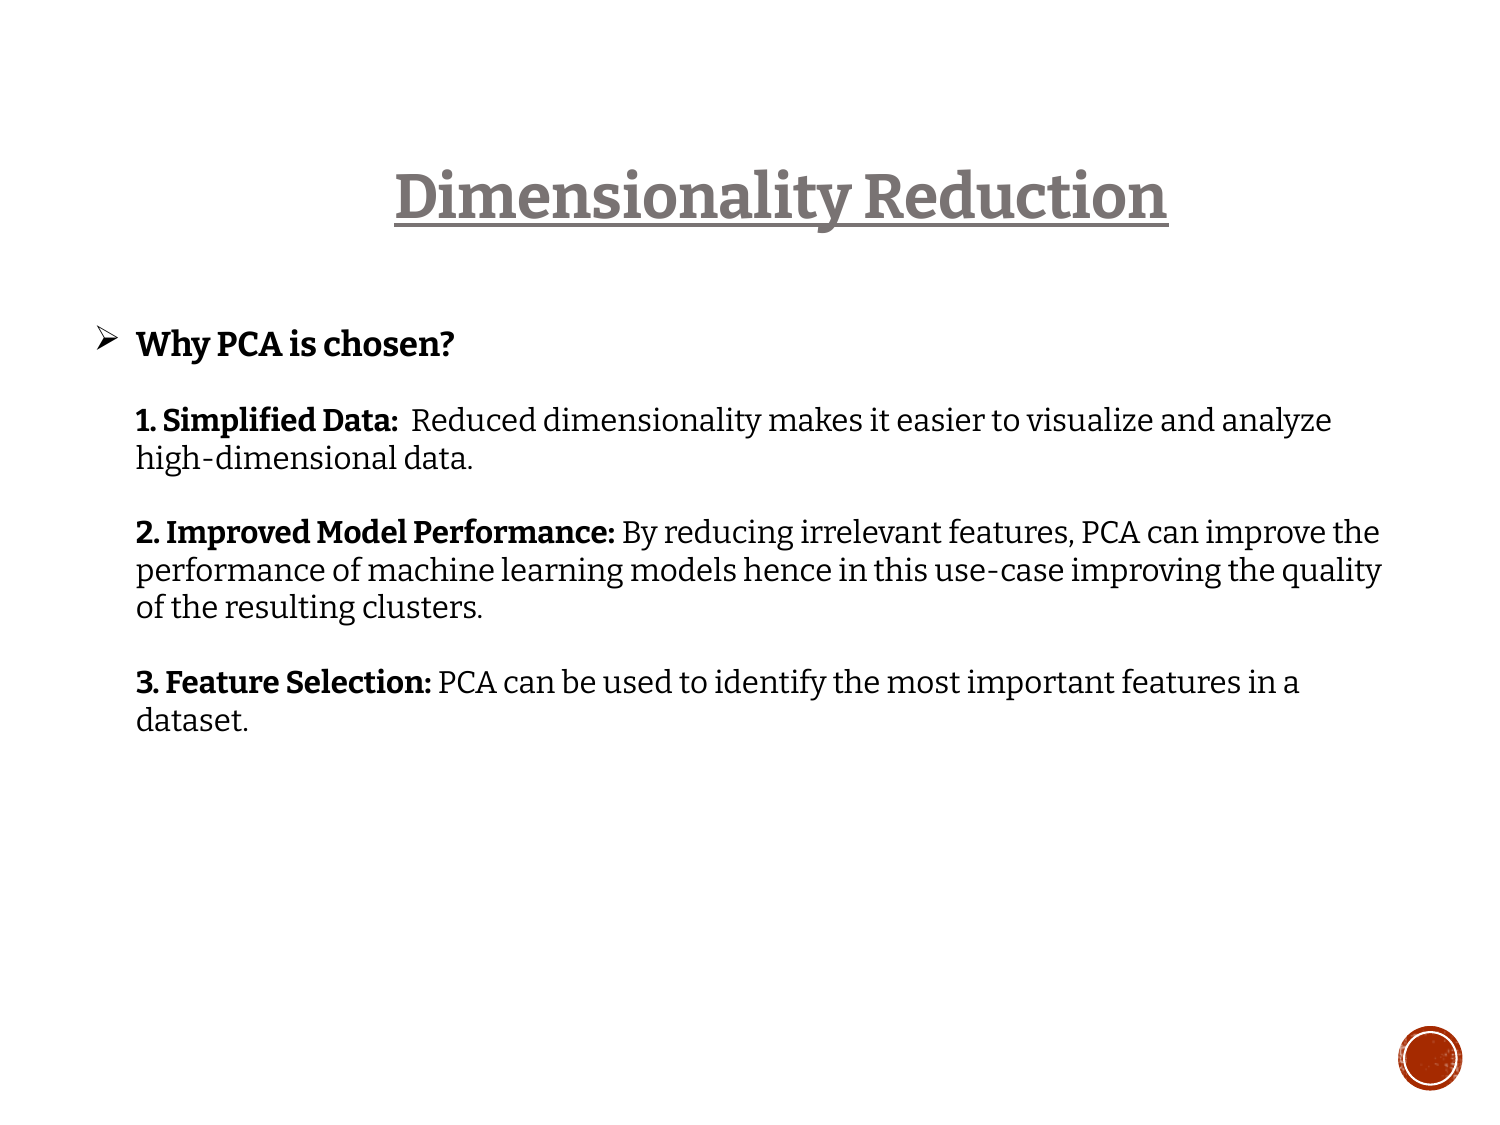

Dimensionality Reduction

Why PCA is chosen?
1. Simplified Data:  Reduced dimensionality makes it easier to visualize and analyze high-dimensional data. 
2. Improved Model Performance: By reducing irrelevant features, PCA can improve the performance of machine learning models hence in this use-case improving the quality of the resulting clusters.
3. Feature Selection: PCA can be used to identify the most important features in a dataset.